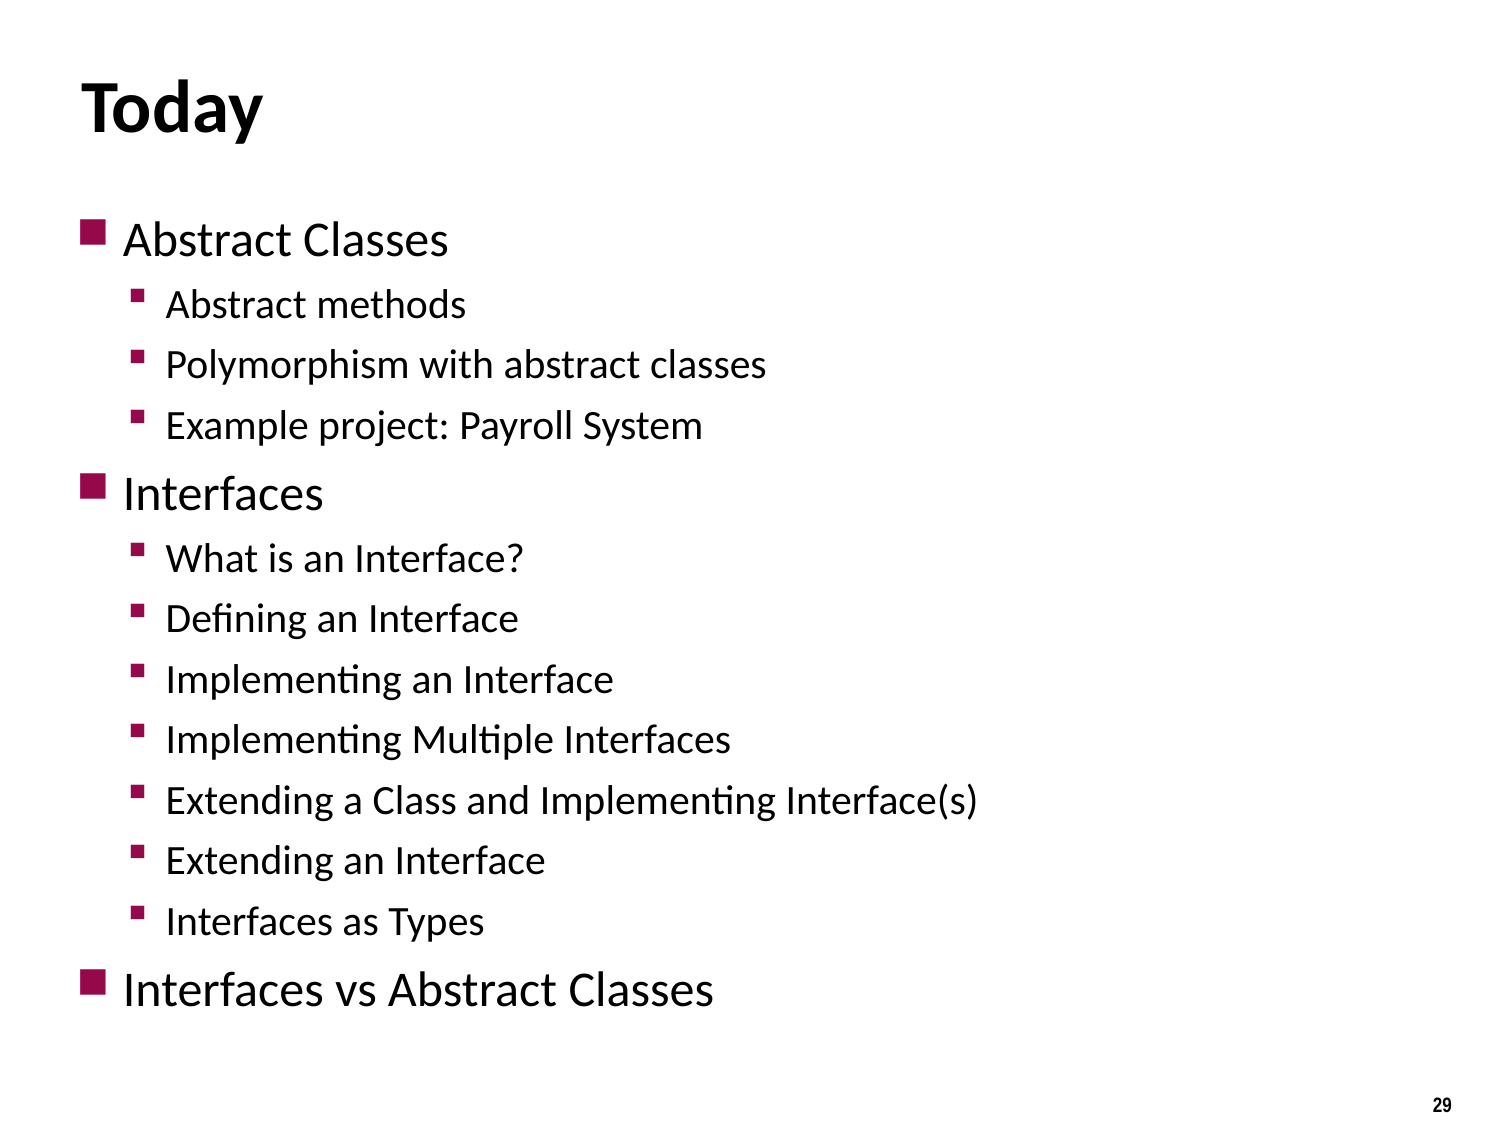

# Today
Abstract Classes
Abstract methods
Polymorphism with abstract classes
Example project: Payroll System
Interfaces
What is an Interface?
Defining an Interface
Implementing an Interface
Implementing Multiple Interfaces
Extending a Class and Implementing Interface(s)
Extending an Interface
Interfaces as Types
Interfaces vs Abstract Classes